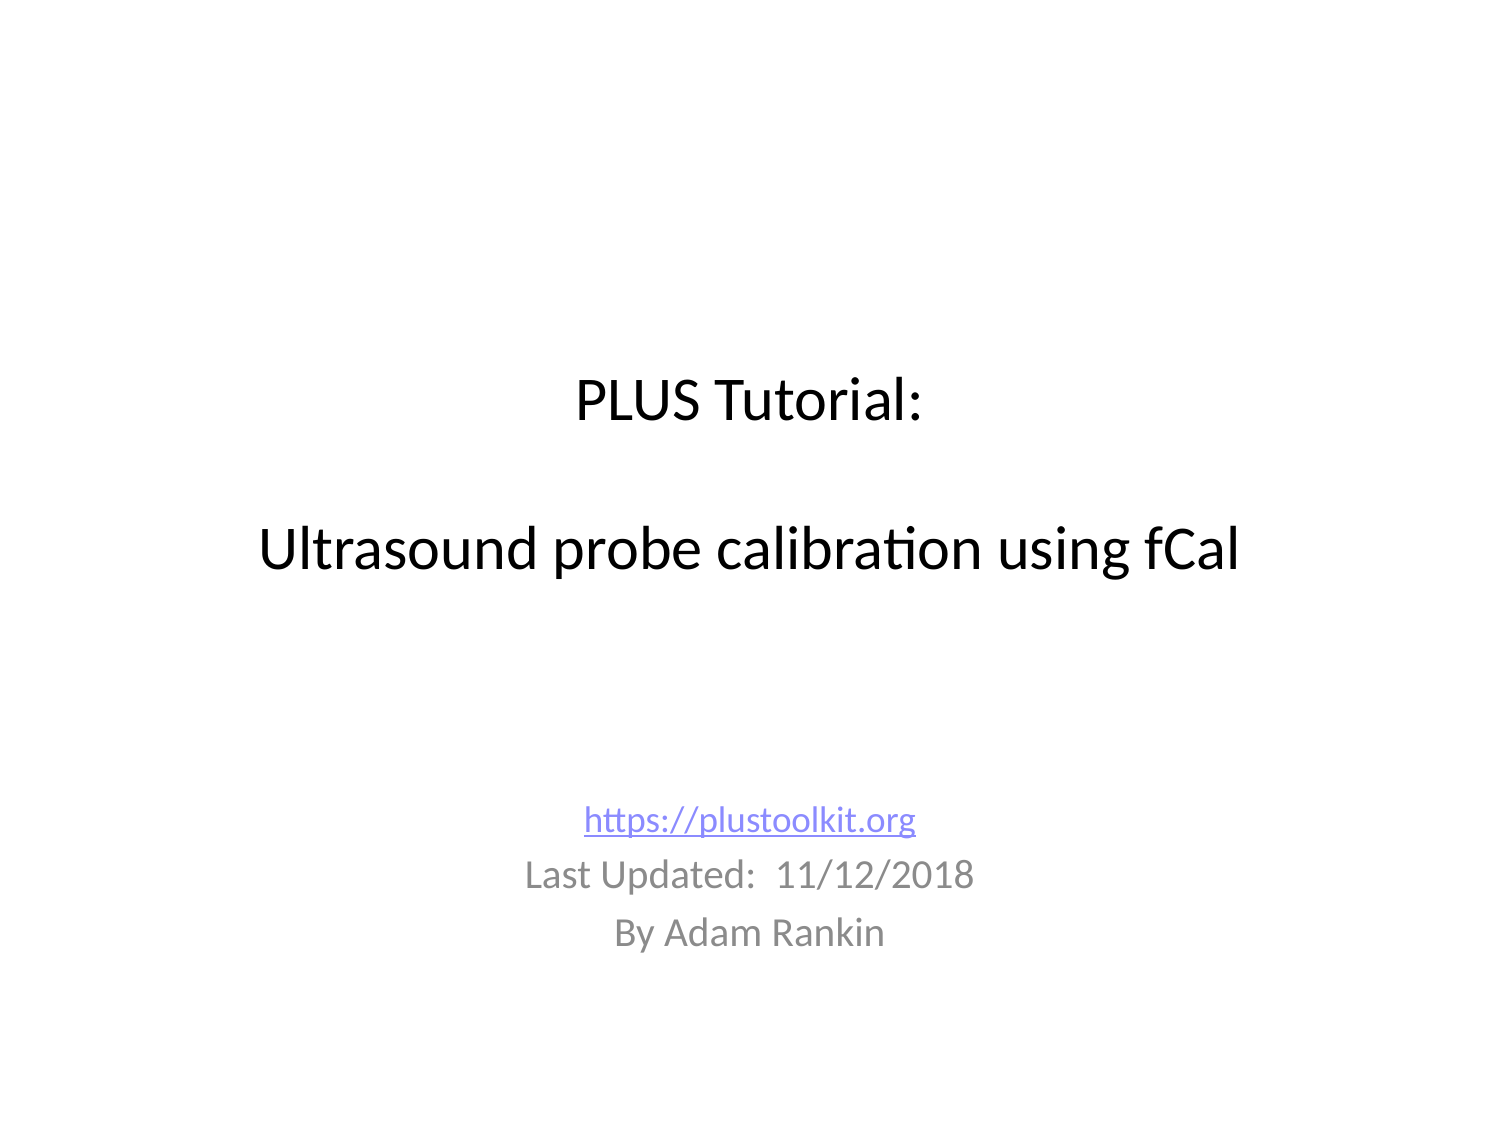

# PLUS Tutorial: Ultrasound probe calibration using fCal
https://plustoolkit.org
Last Updated:  11/12/2018
By Adam Rankin